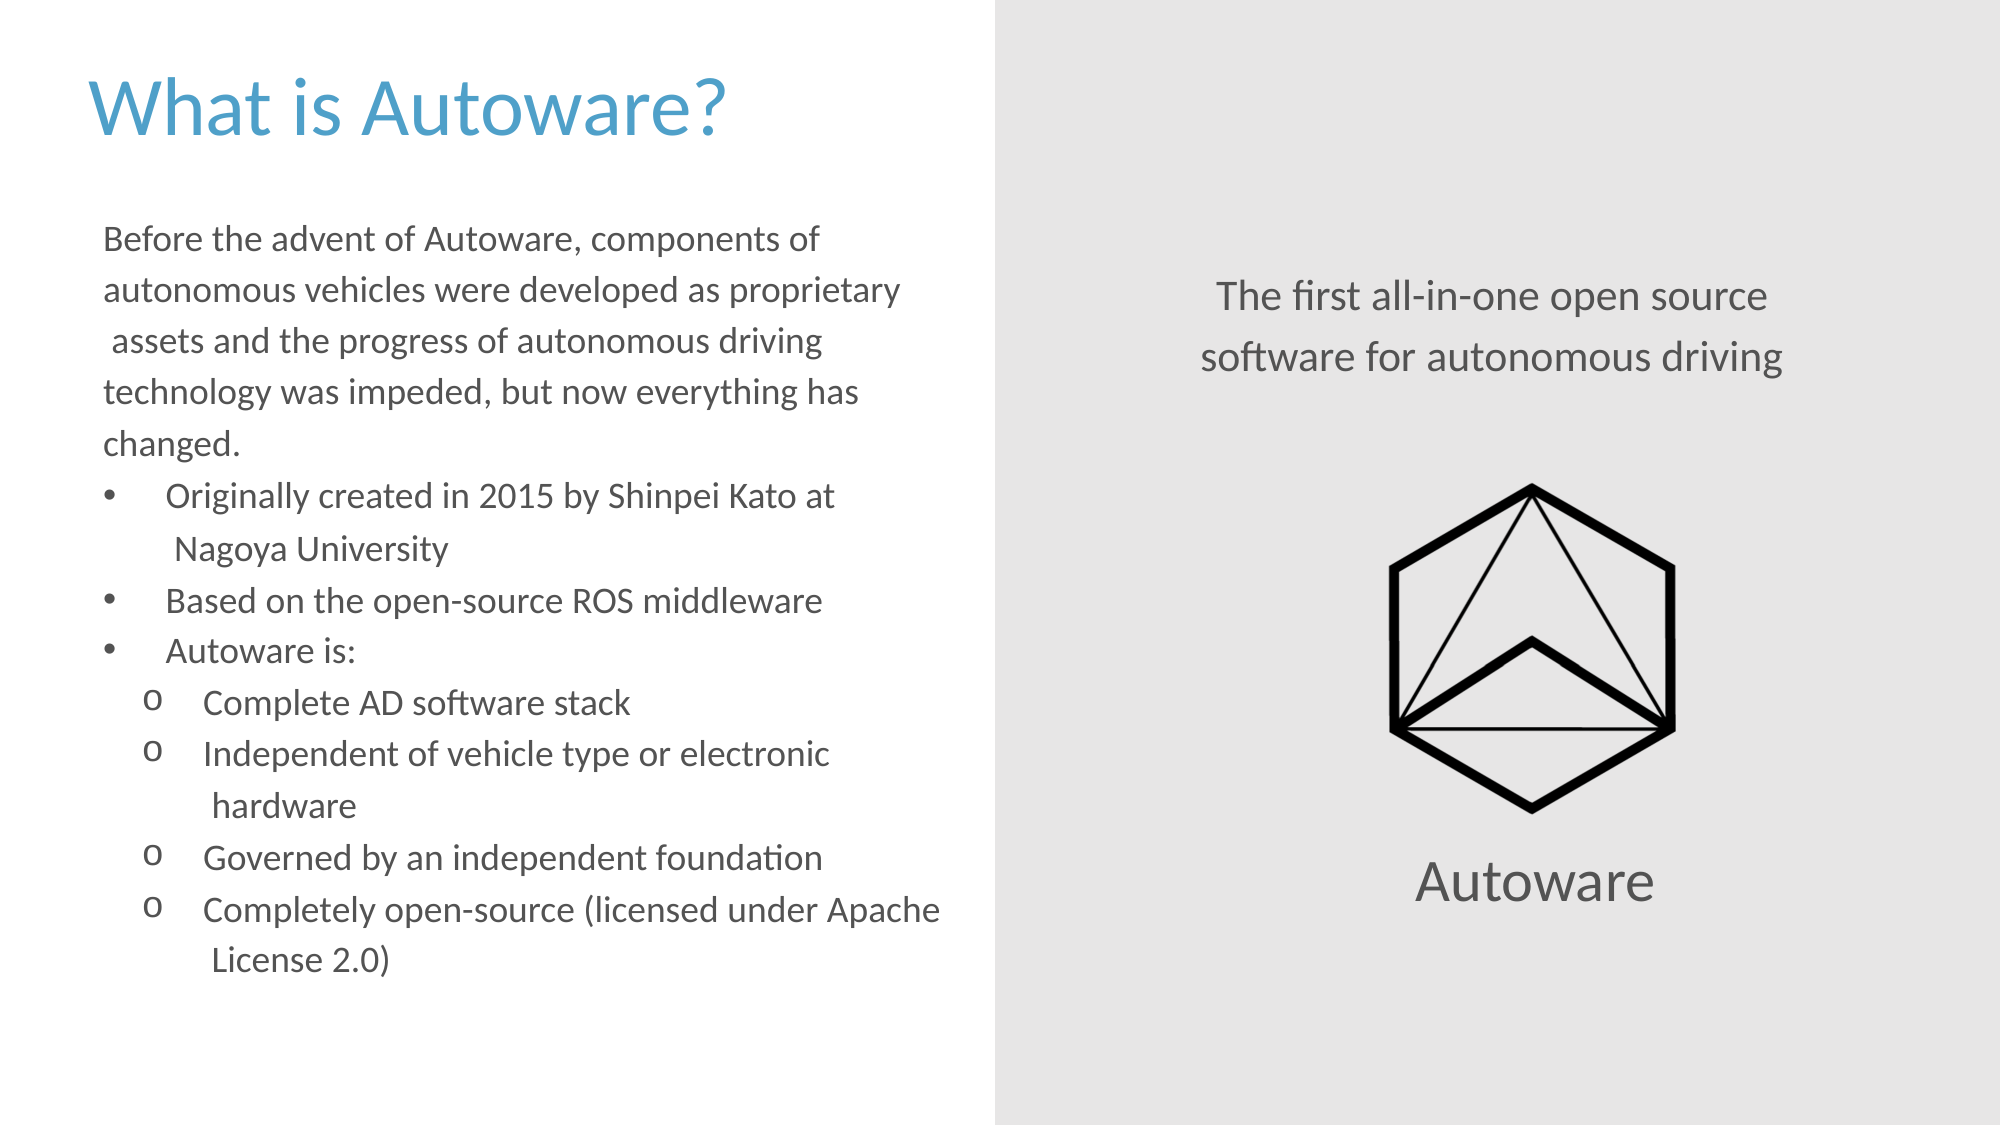

# What is Autoware?
Before the advent of Autoware, components of  autonomous vehicles were developed as proprietary  assets and the progress of autonomous driving  technology was impeded, but now everything has  changed.
The first all-in-one open source  software for autonomous driving

Originally created in 2015 by Shinpei Kato at  Nagoya University
Based on the open-source ROS middleware
Autoware is:
Complete AD software stack
Independent of vehicle type or electronic  hardware
Governed by an independent foundation
Completely open-source (licensed under Apache  License 2.0)
Autoware